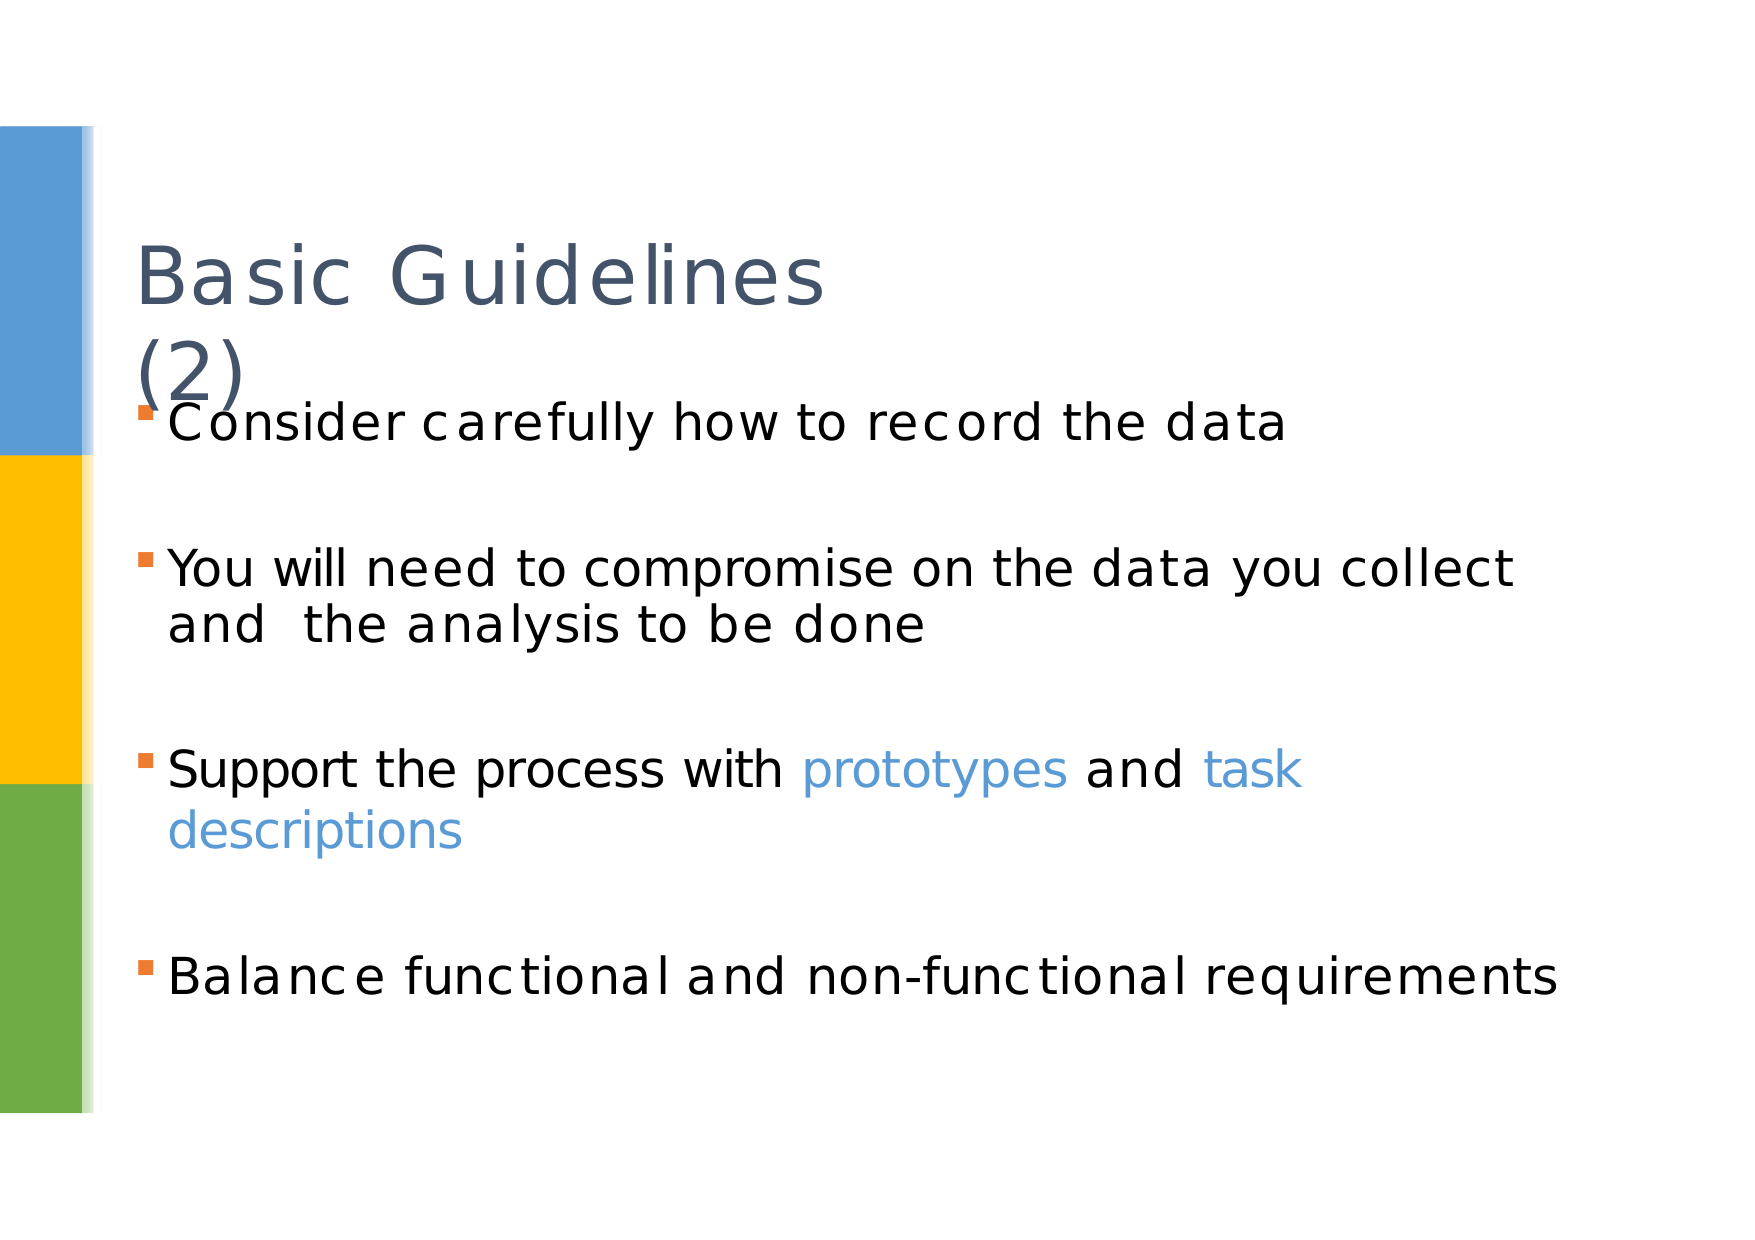

# Basic Guidelines (2)
Consider carefully how to record the data

You will need to compromise on the data you collect and  the analysis to be done

Support the process with prototypes and task descriptions

Balance functional and non-functional requirements